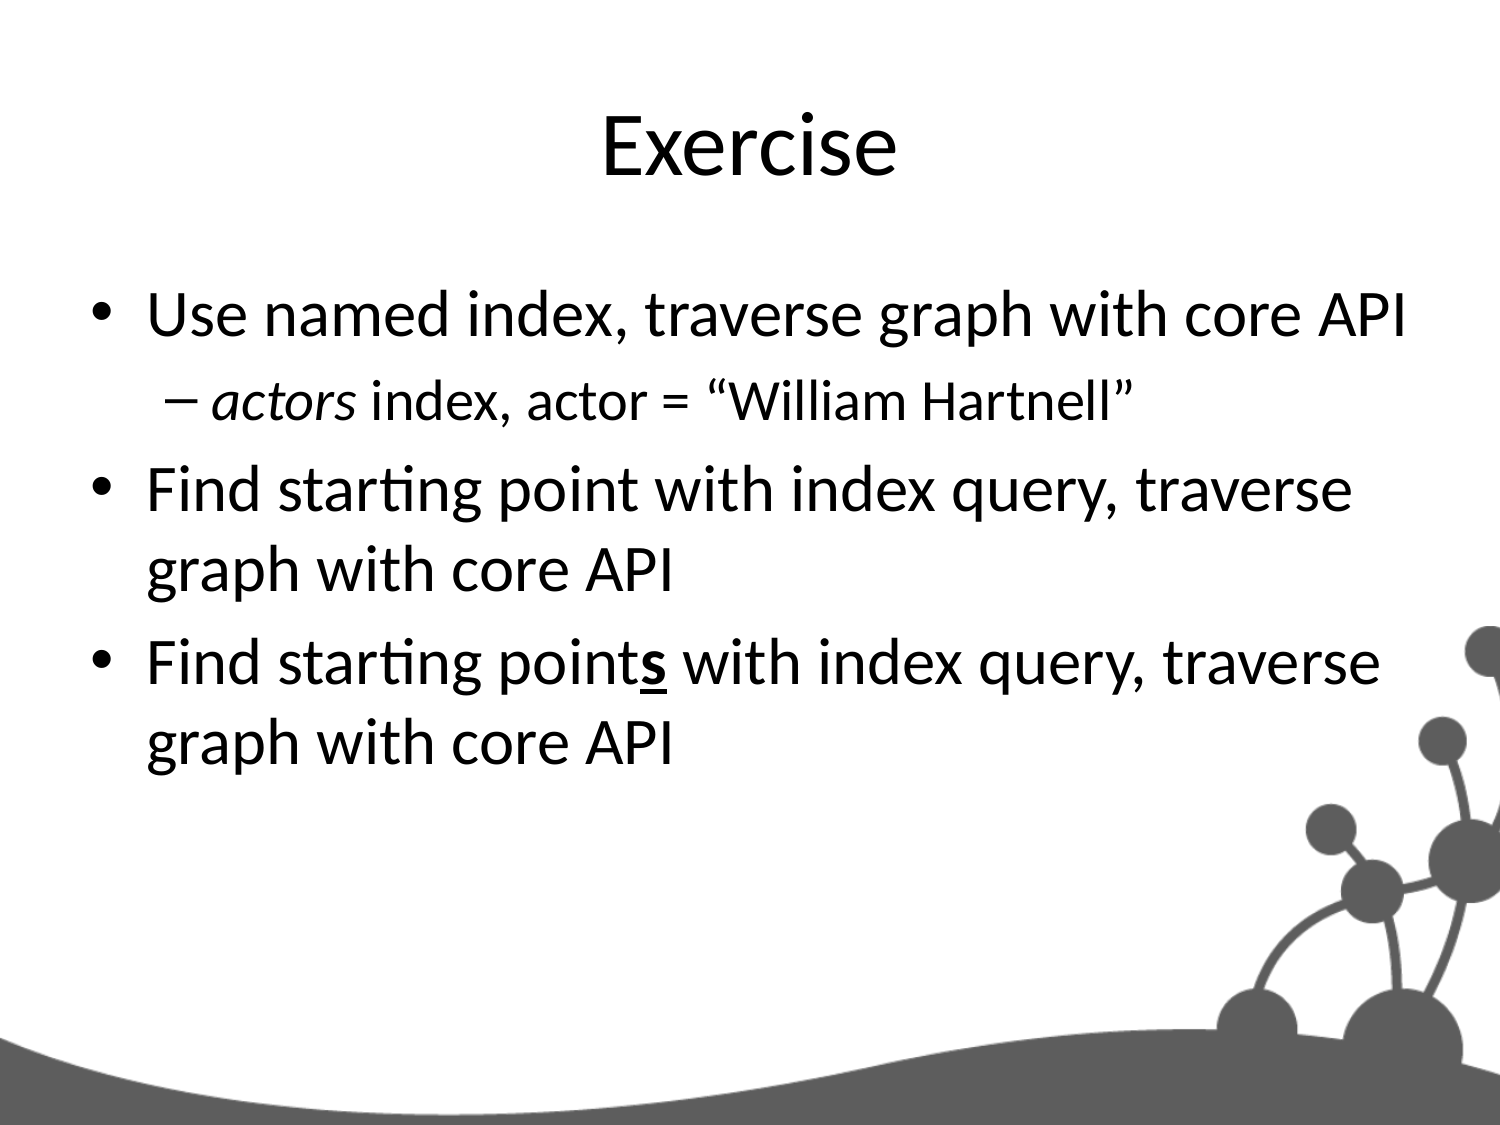

# Exercise
Use named index, traverse graph with core API
actors index, actor = “William Hartnell”
Find starting point with index query, traverse graph with core API
Find starting points with index query, traverse graph with core API